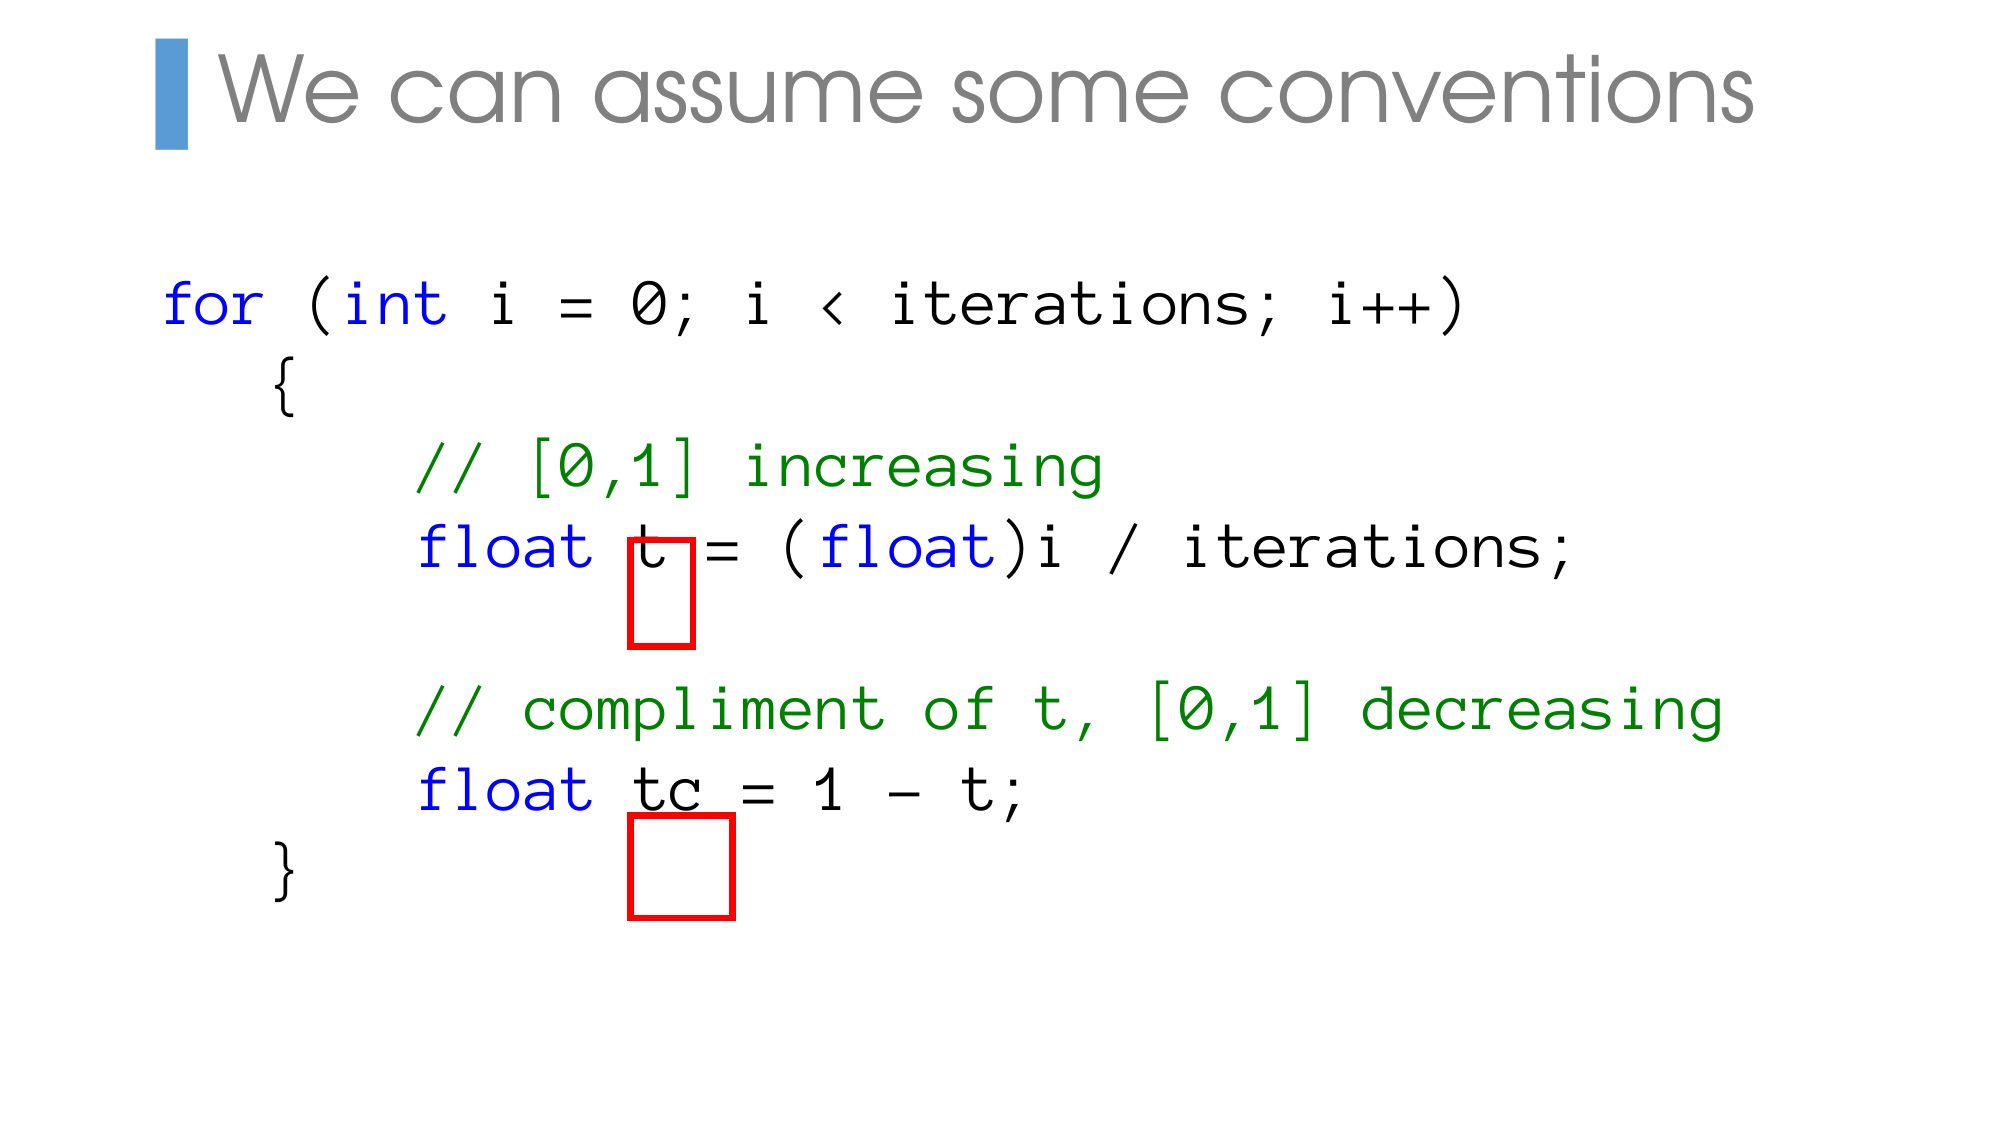

We can assume some conventions
 for (int i = 0; i < iterations; i++)
    {
        // [0,1] increasing
        float t = (float)i / iterations;

        // compliment of t, [0,1] decreasing
        float tc = 1 - t;
    }